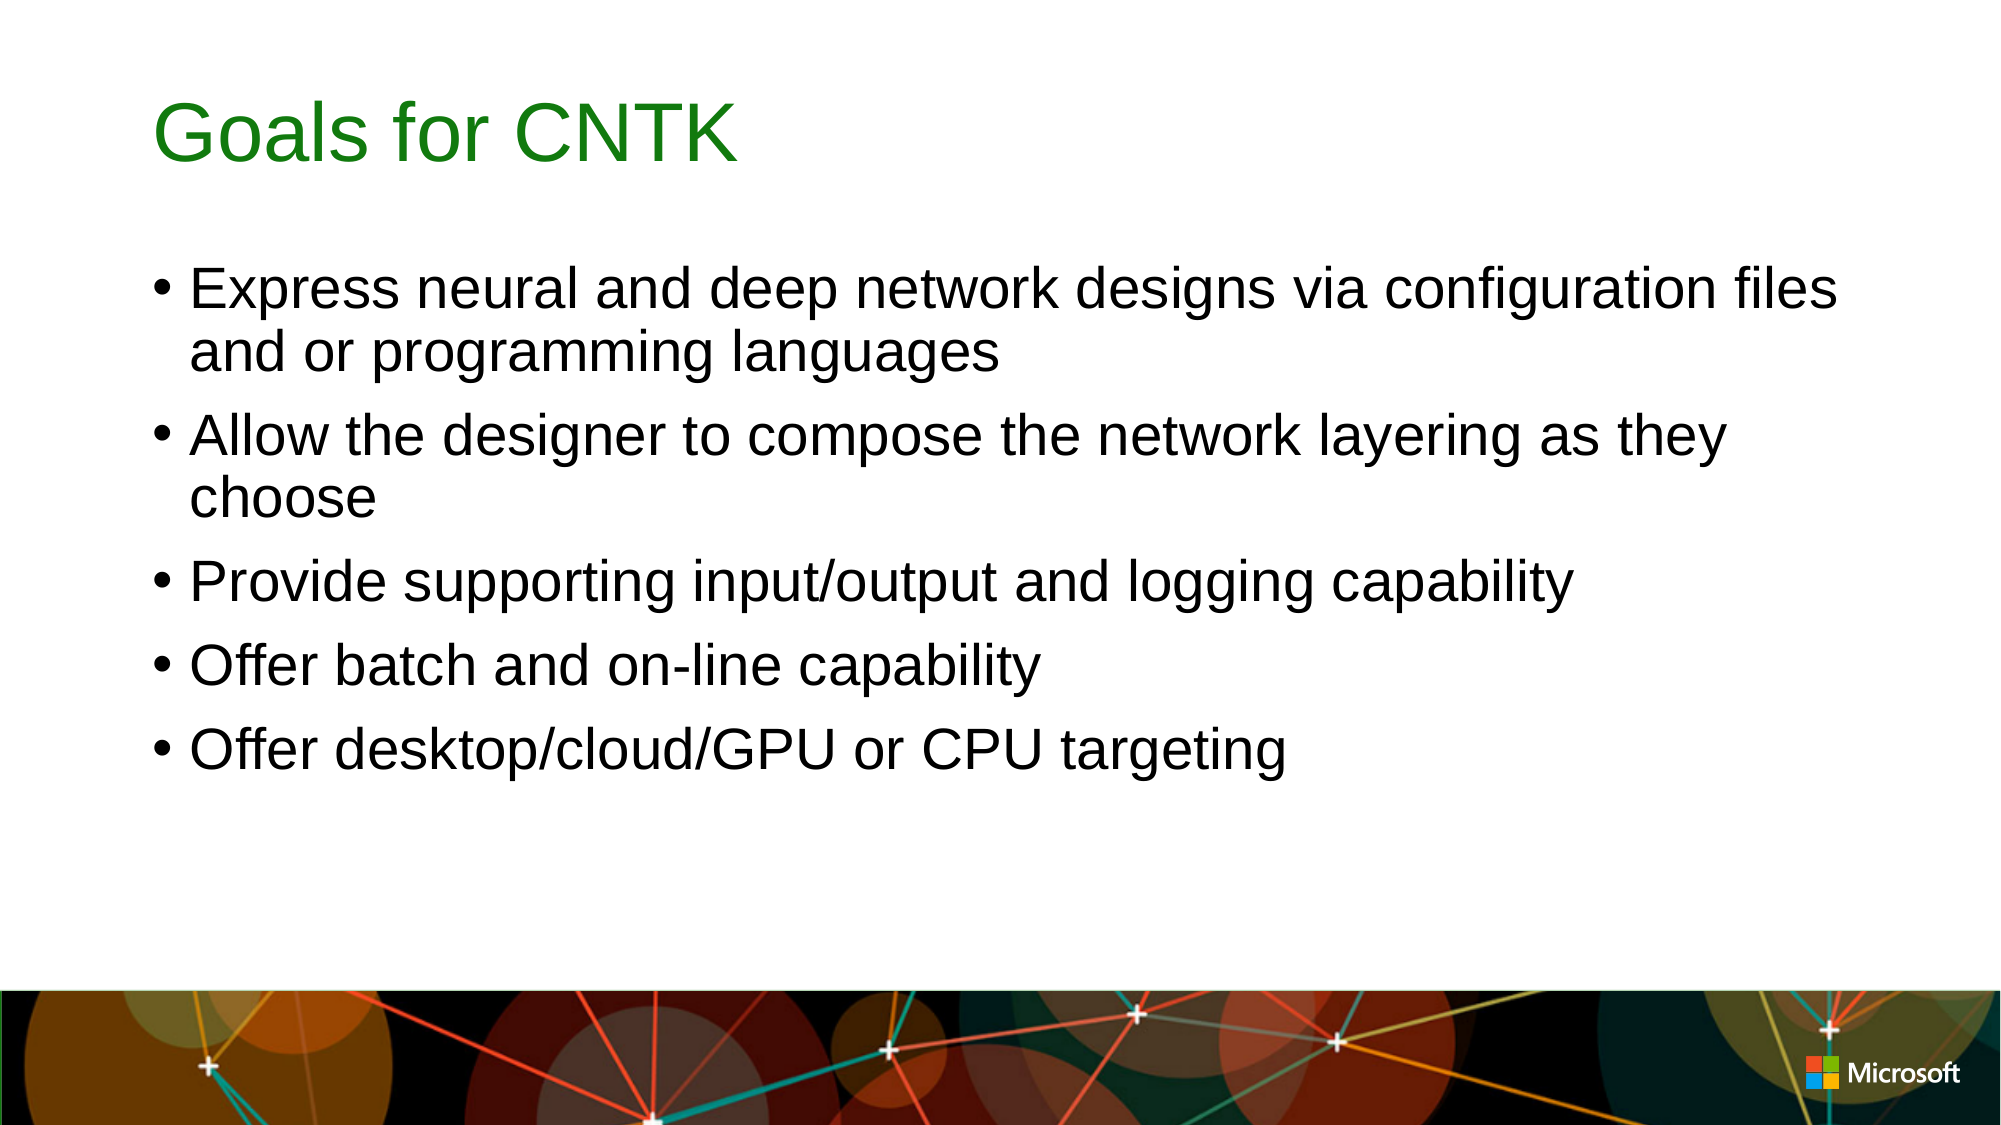

# Goals for CNTK
Express neural and deep network designs via configuration files and or programming languages
Allow the designer to compose the network layering as they choose
Provide supporting input/output and logging capability
Offer batch and on-line capability
Offer desktop/cloud/GPU or CPU targeting